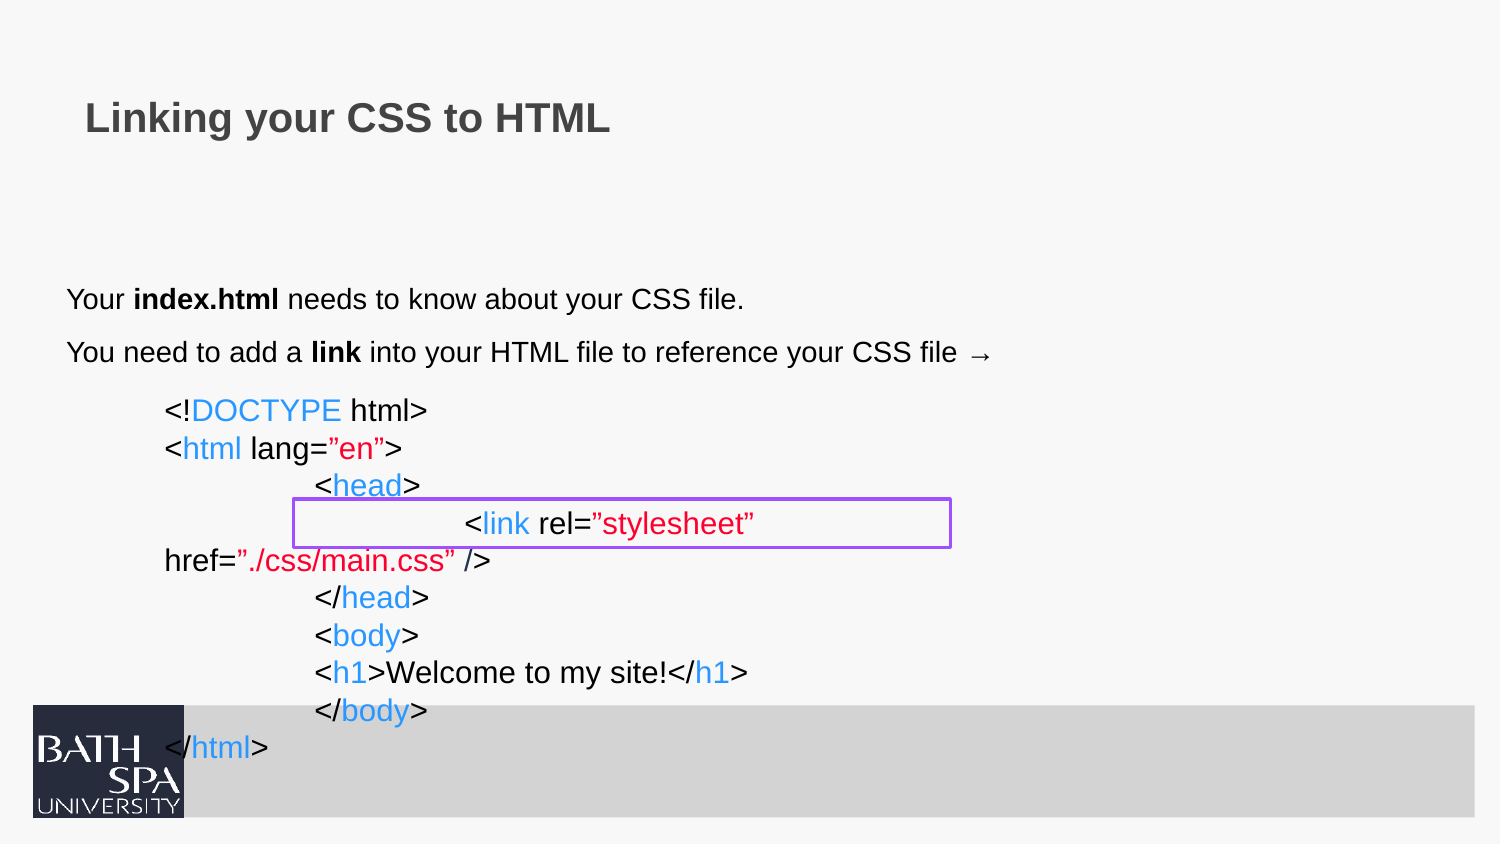

# Linking your CSS to HTML
Your index.html needs to know about your CSS file.
You need to add a link into your HTML file to reference your CSS file →
<!DOCTYPE html>
<html lang=”en”>
	<head>
		<link rel=”stylesheet” href=”./css/main.css” />
	</head>
	<body>
<h1>Welcome to my site!</h1>
	</body>
</html>